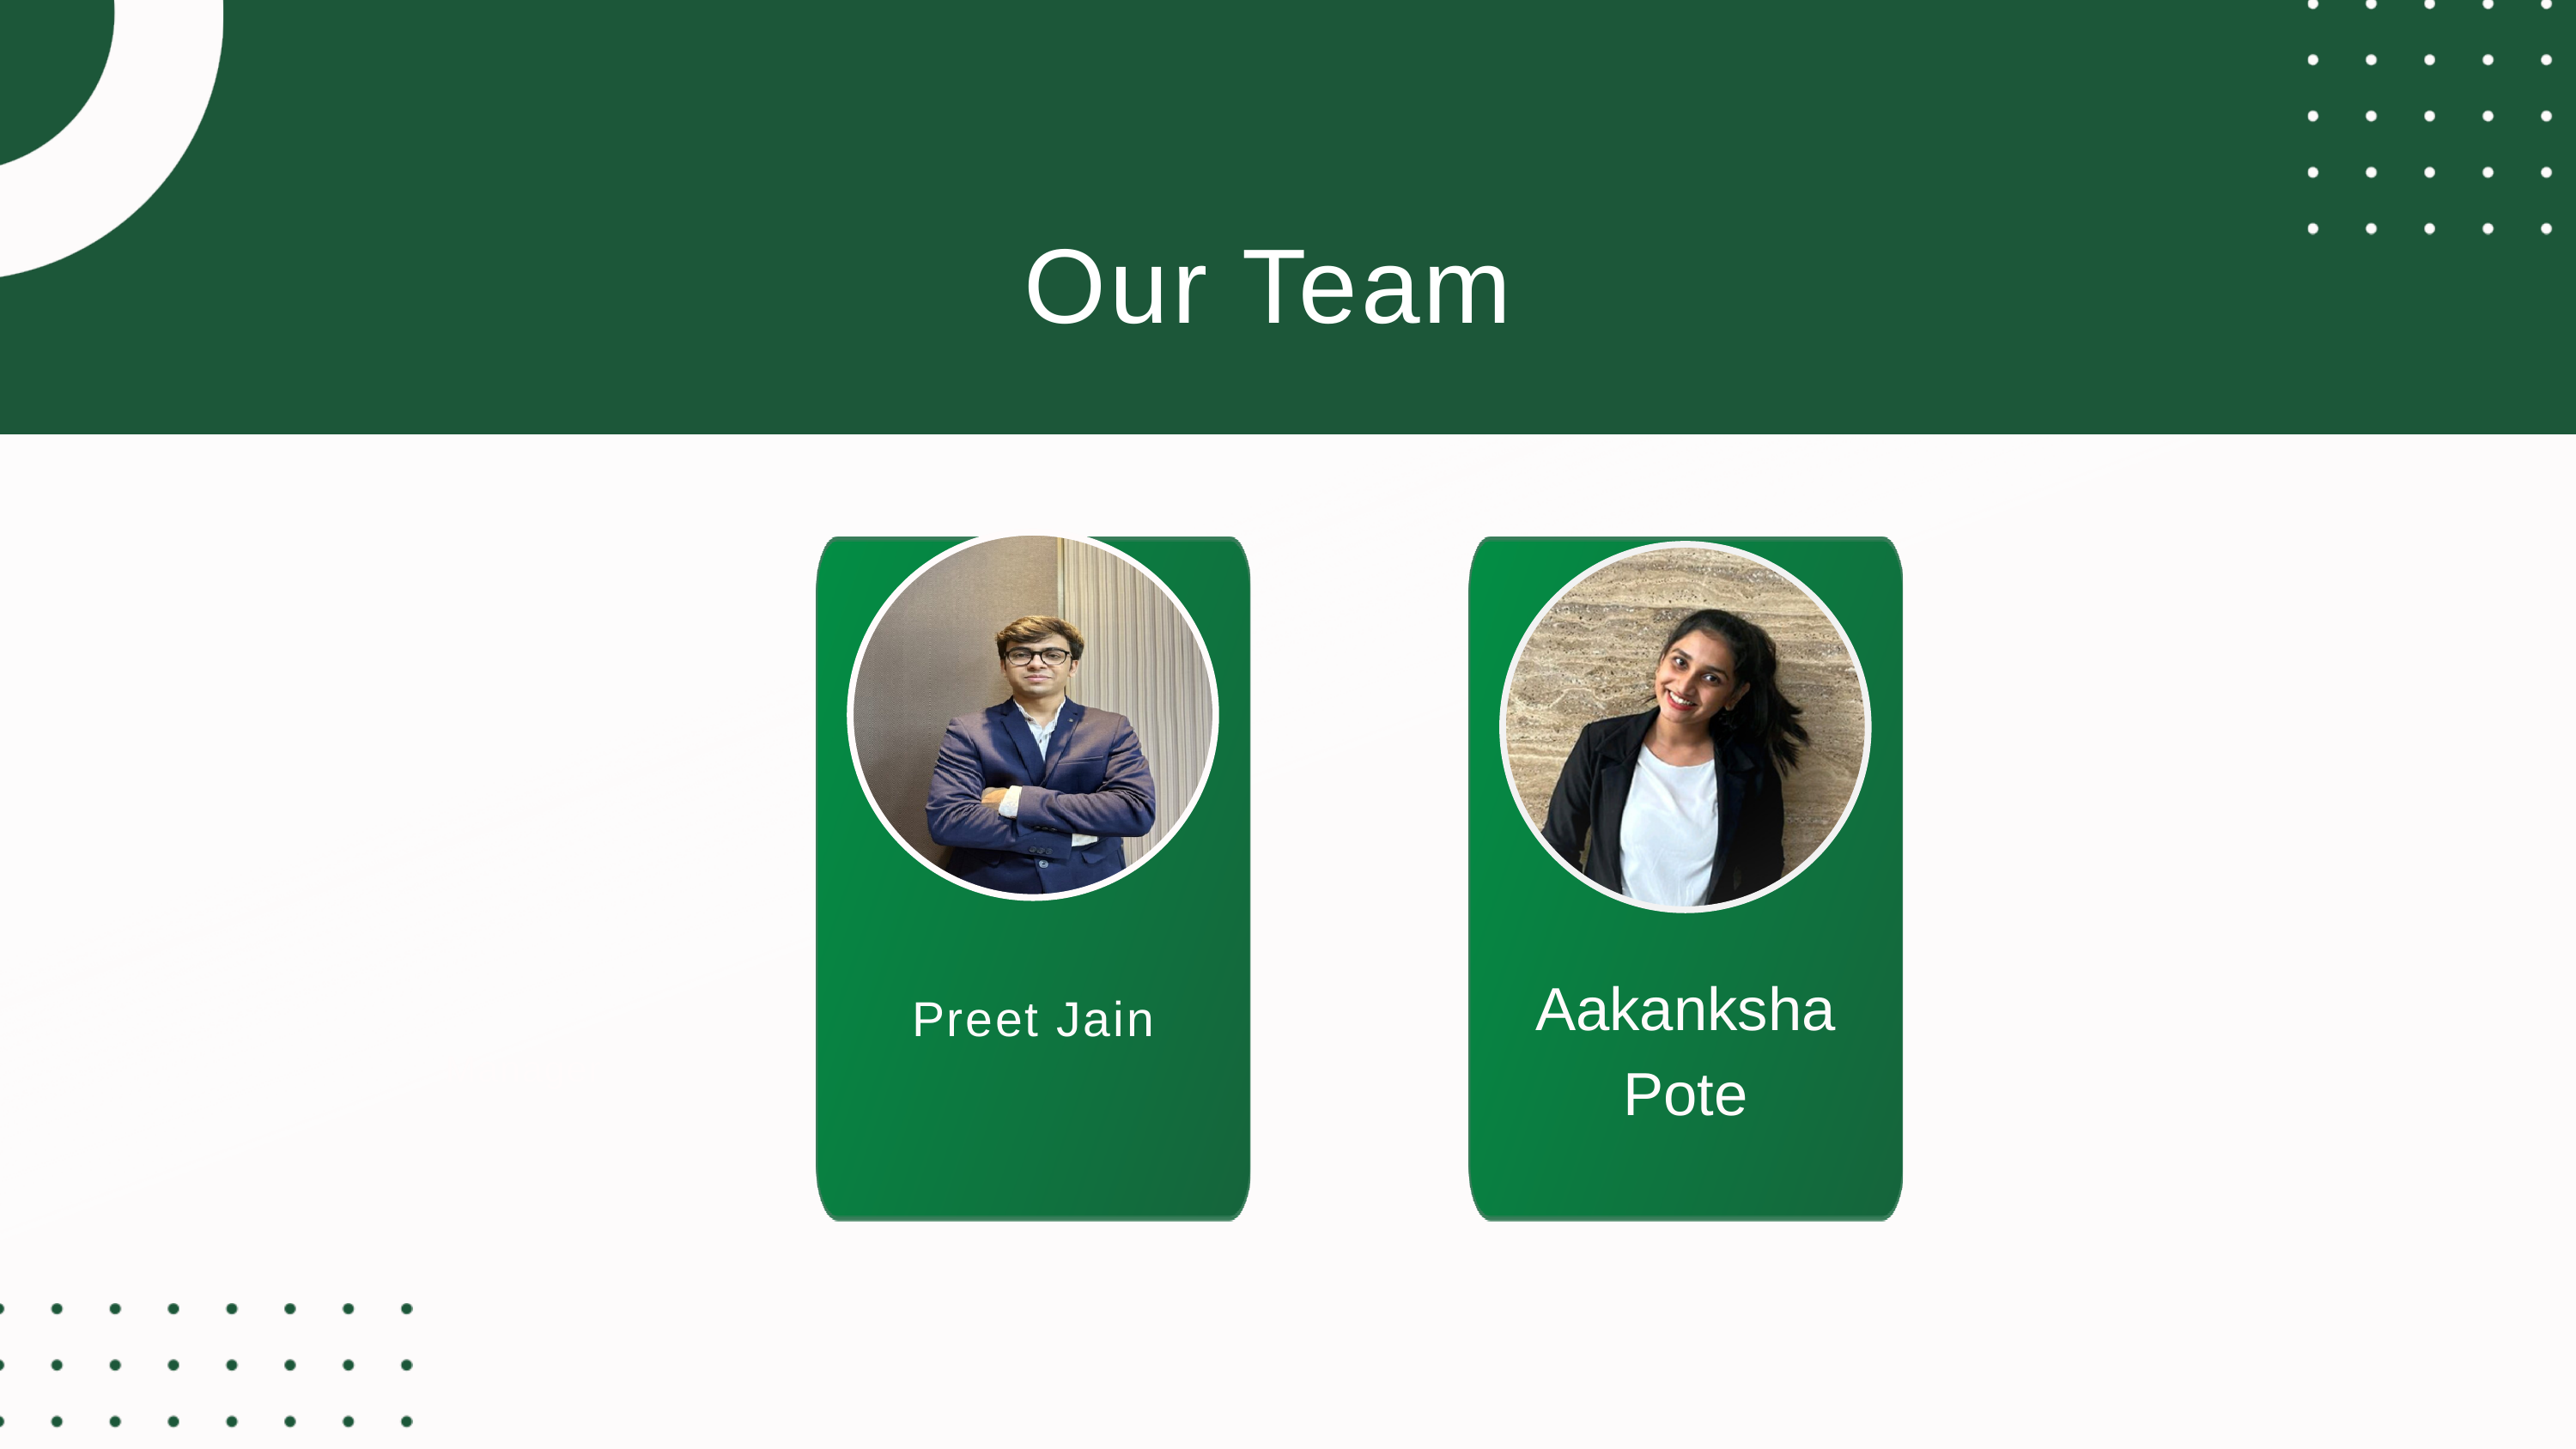

Our Team

Aakanksha Pote
Preet Jain
Manager